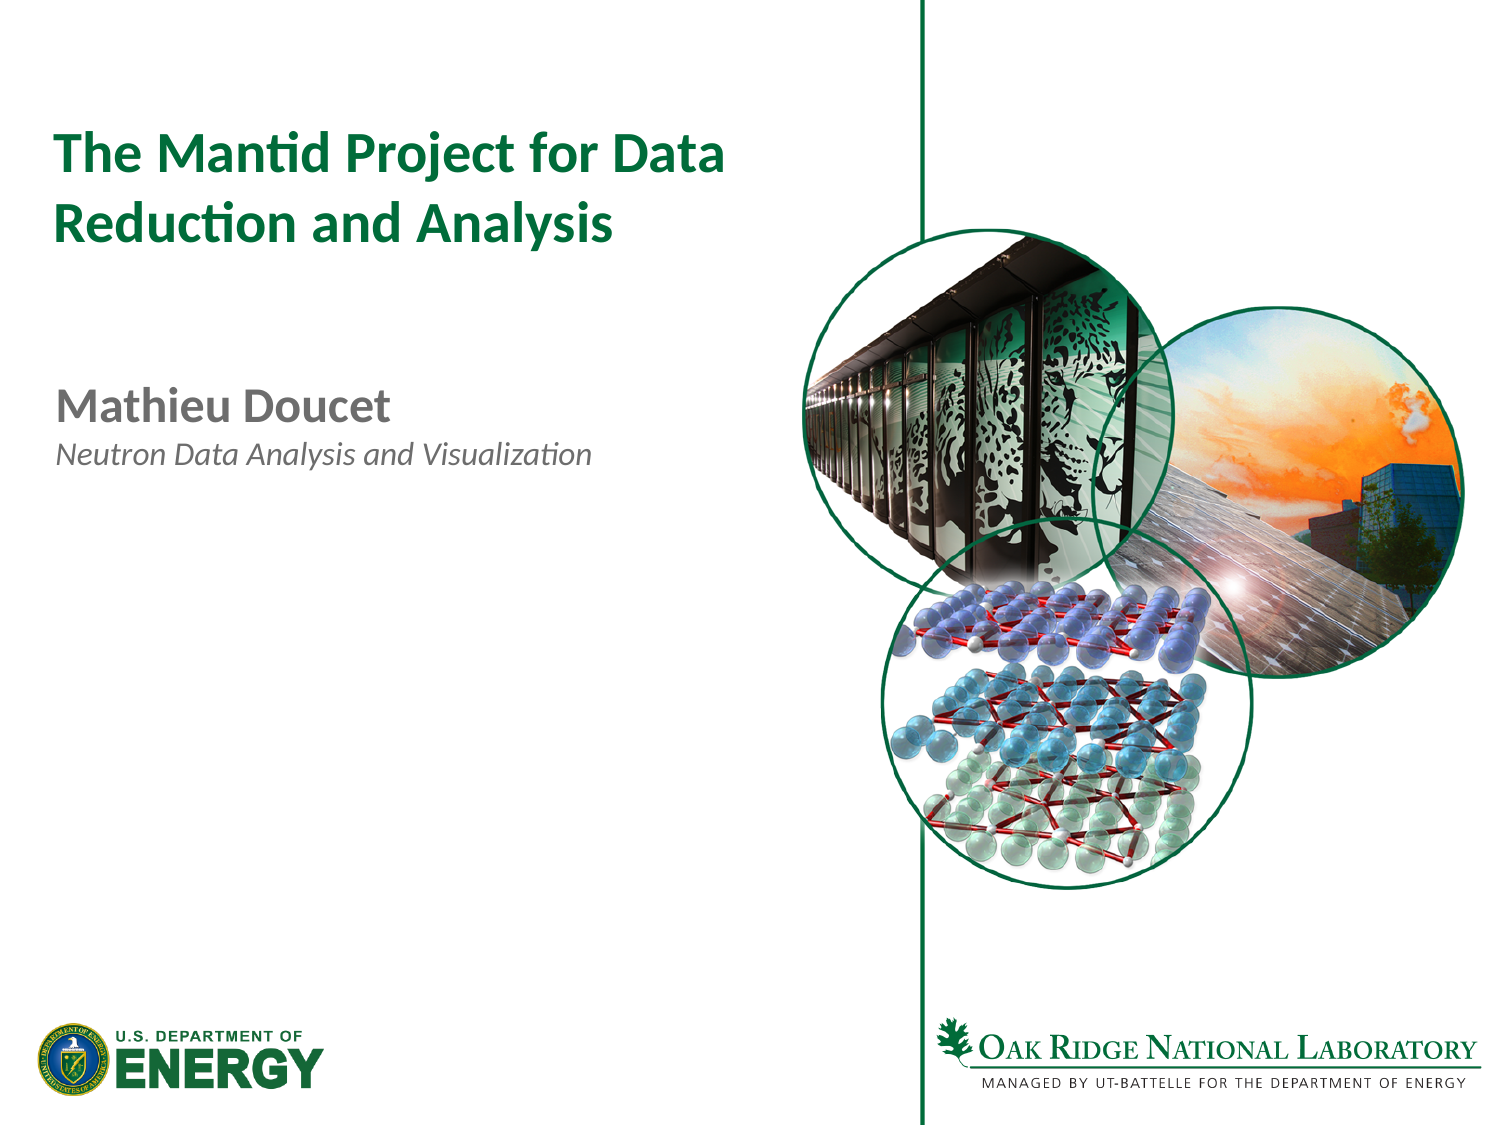

# The Mantid Project for Data Reduction and Analysis
Mathieu Doucet
Neutron Data Analysis and Visualization